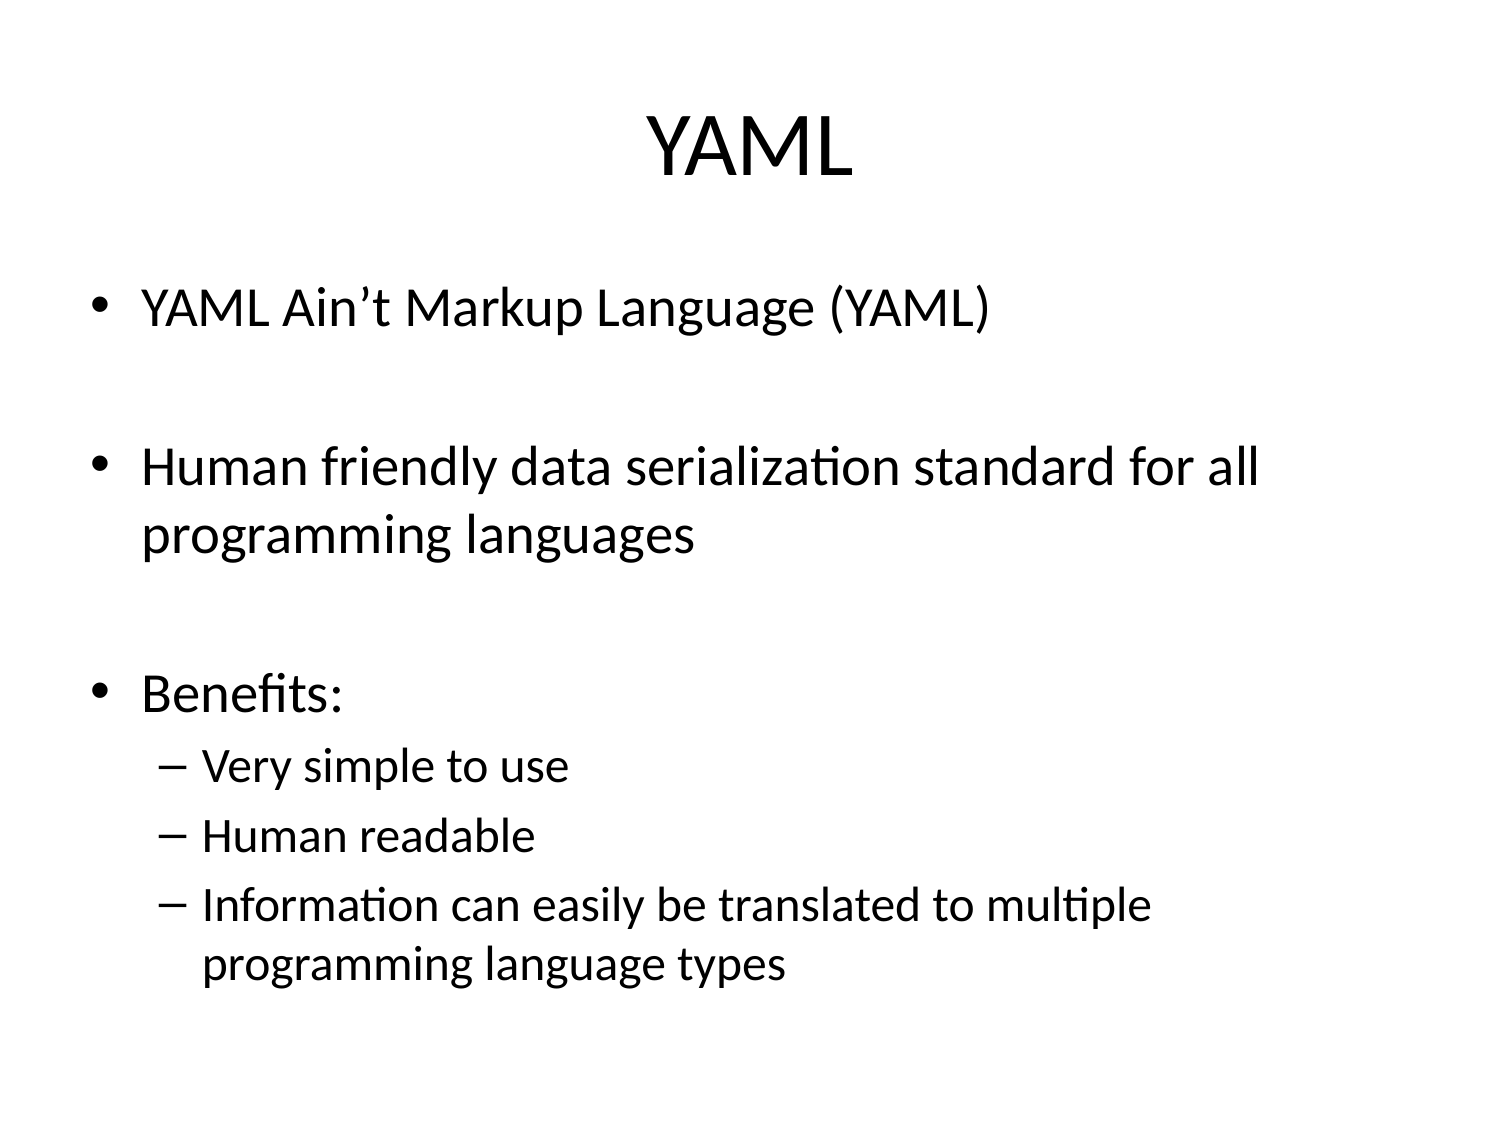

# YAML
YAML Ain’t Markup Language (YAML)

Human friendly data serialization standard for all programming languages

Benefits:
Very simple to use
Human readable
Information can easily be translated to multiple programming language types